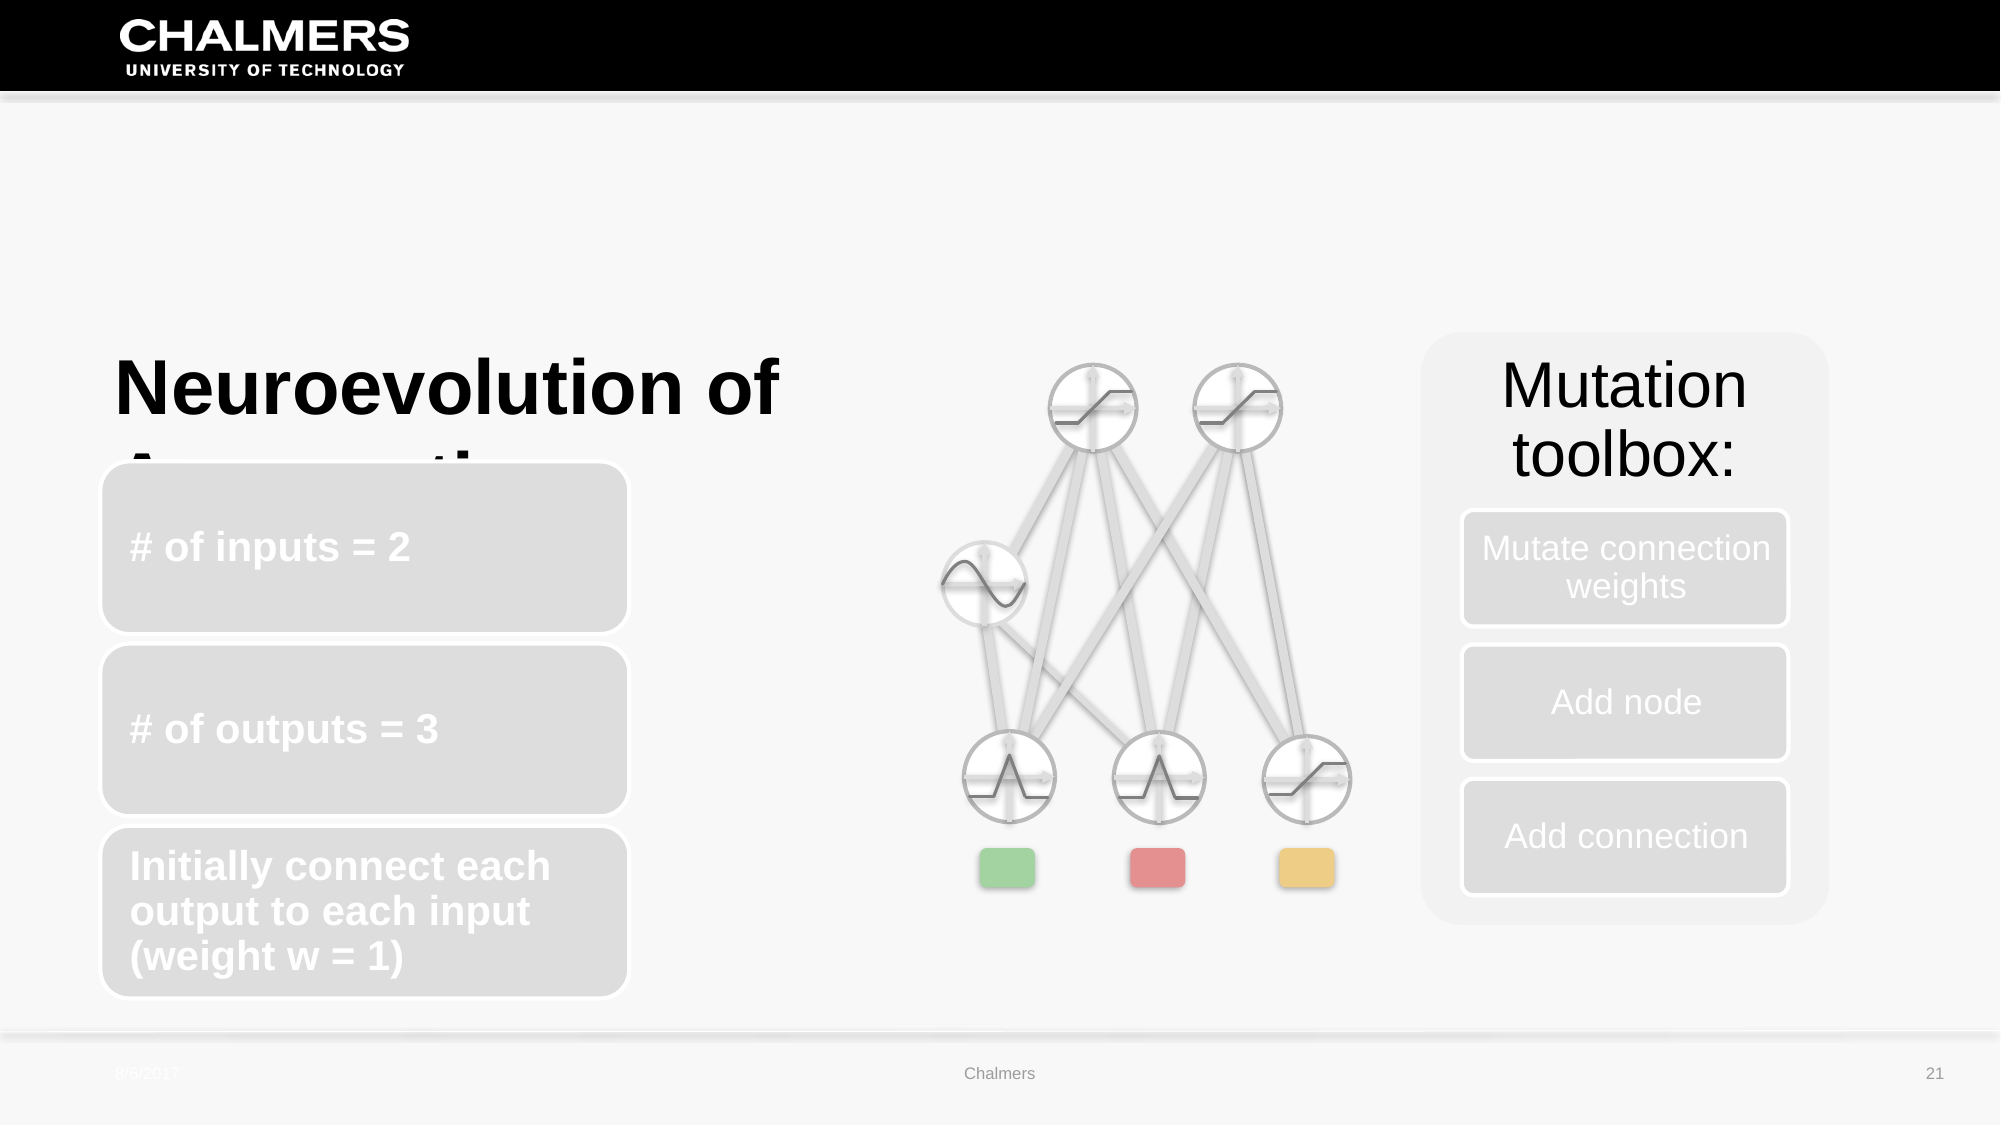

Neuroevolution of Augmenting Topologies
Mutation toolbox:
Mutate connection weights
Add node
Add connection

# of inputs = 2
# of outputs = 3
Initially connect each output to each input (weight w = 1)
NEAT

8/6/2017
Chalmers
21